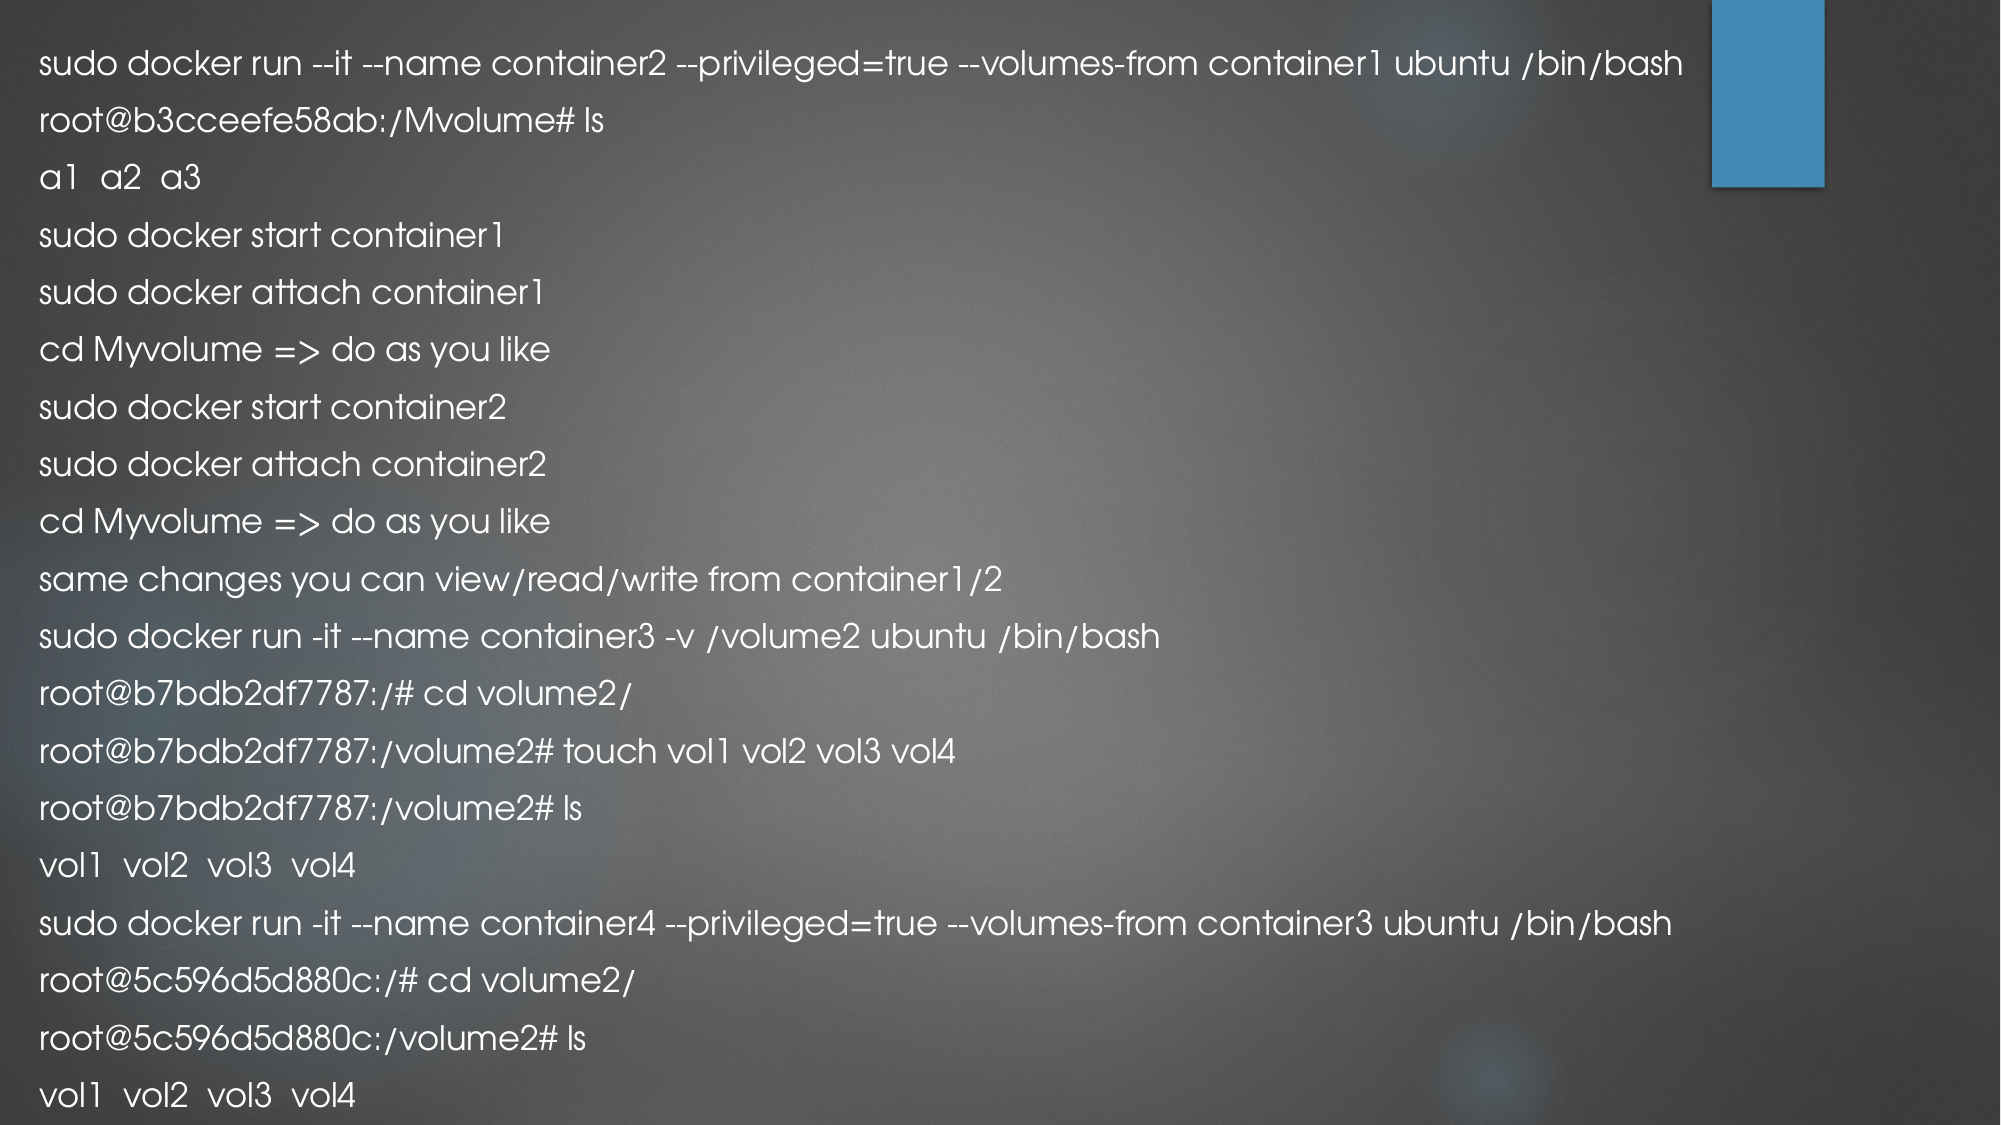

sudo docker run --it --name container2 --privileged=true --volumes-from container1 ubuntu /bin/bash
root@b3cceefe58ab:/Mvolume# ls
a1  a2  a3
sudo docker start container1
sudo docker attach container1
cd Myvolume => do as you like
sudo docker start container2
sudo docker attach container2
cd Myvolume => do as you like
same changes you can view/read/write from container1/2
sudo docker run -it --name container3 -v /volume2 ubuntu /bin/bash
root@b7bdb2df7787:/# cd volume2/
root@b7bdb2df7787:/volume2# touch vol1 vol2 vol3 vol4
root@b7bdb2df7787:/volume2# ls
vol1  vol2  vol3  vol4
sudo docker run -it --name container4 --privileged=true --volumes-from container3 ubuntu /bin/bash
root@5c596d5d880c:/# cd volume2/
root@5c596d5d880c:/volume2# ls
vol1  vol2  vol3  vol4